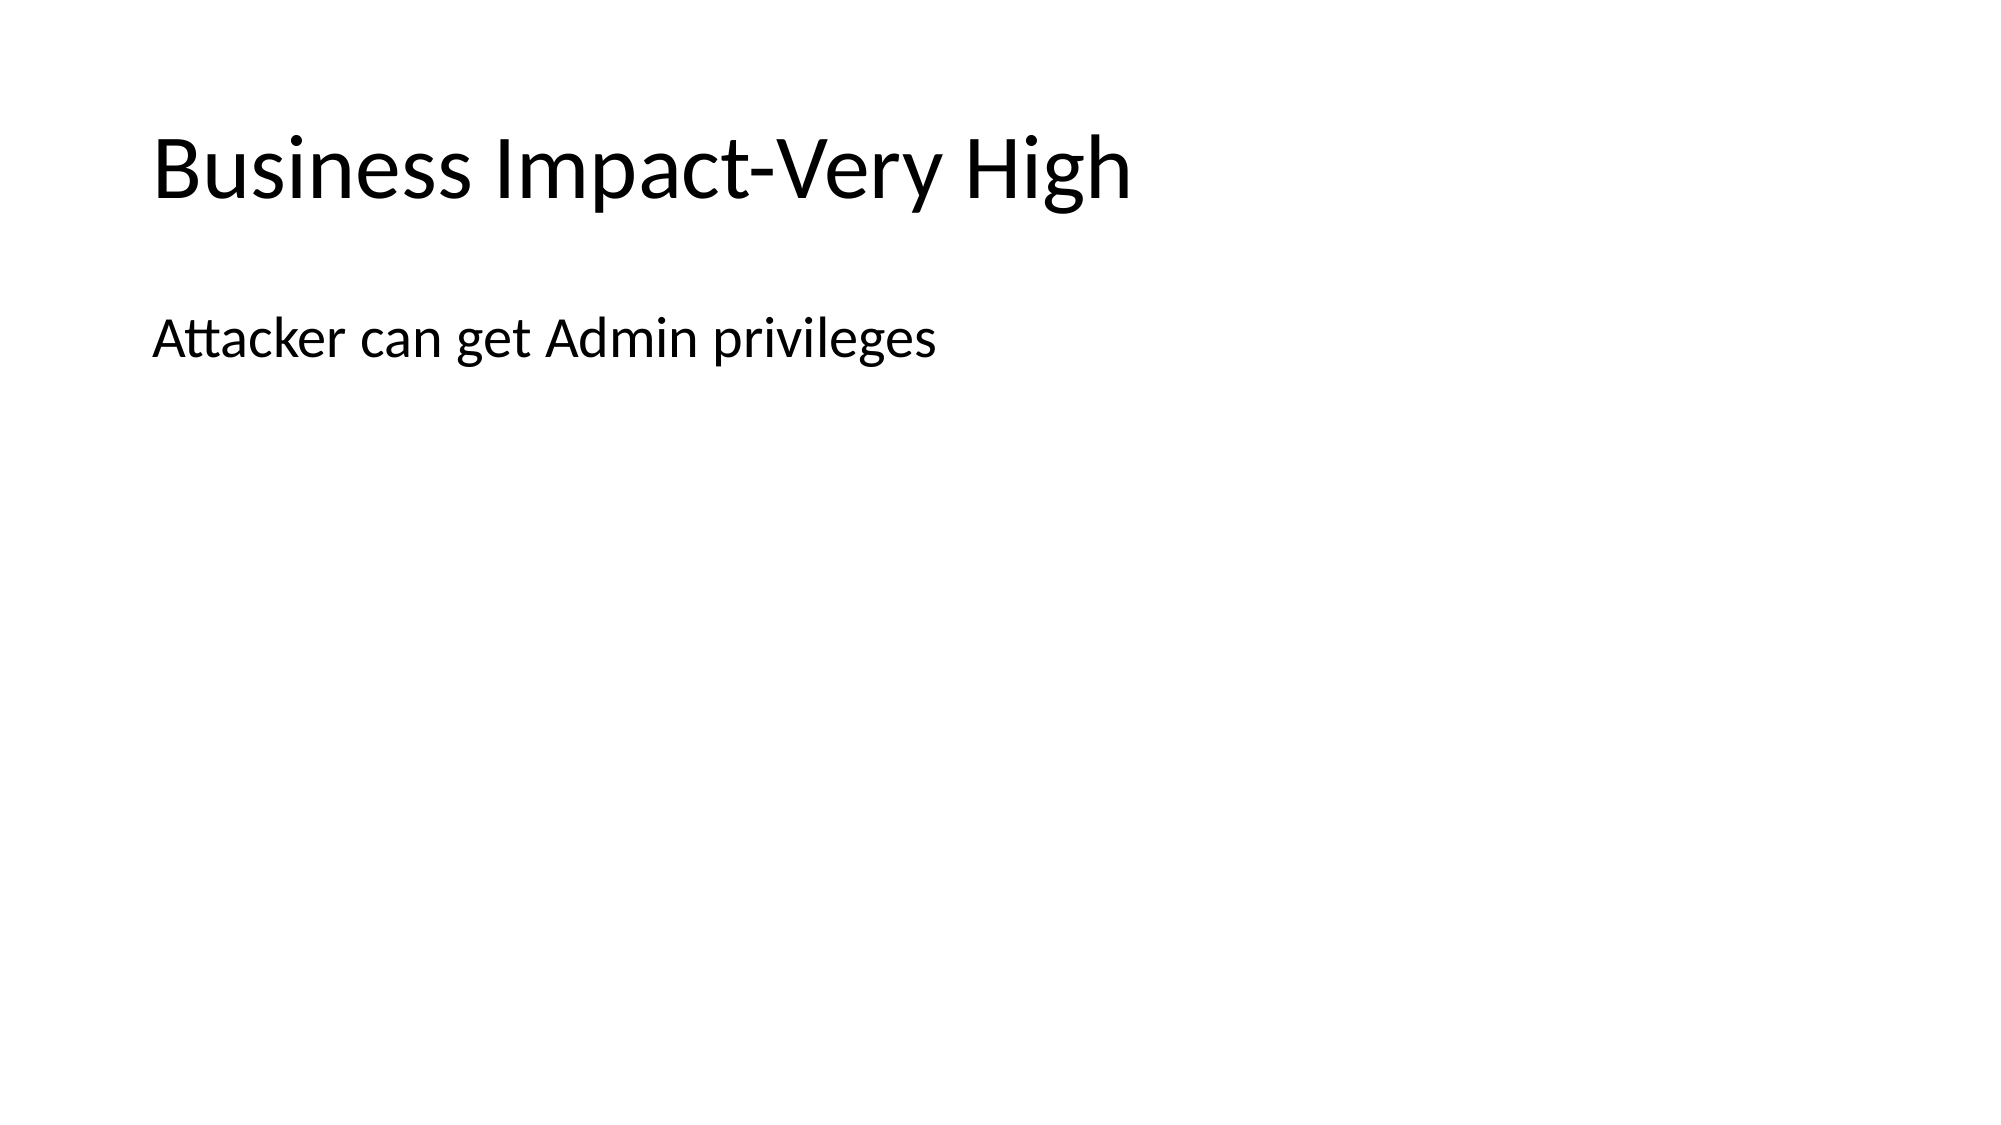

# Business Impact-Very High
Attacker can get Admin privileges